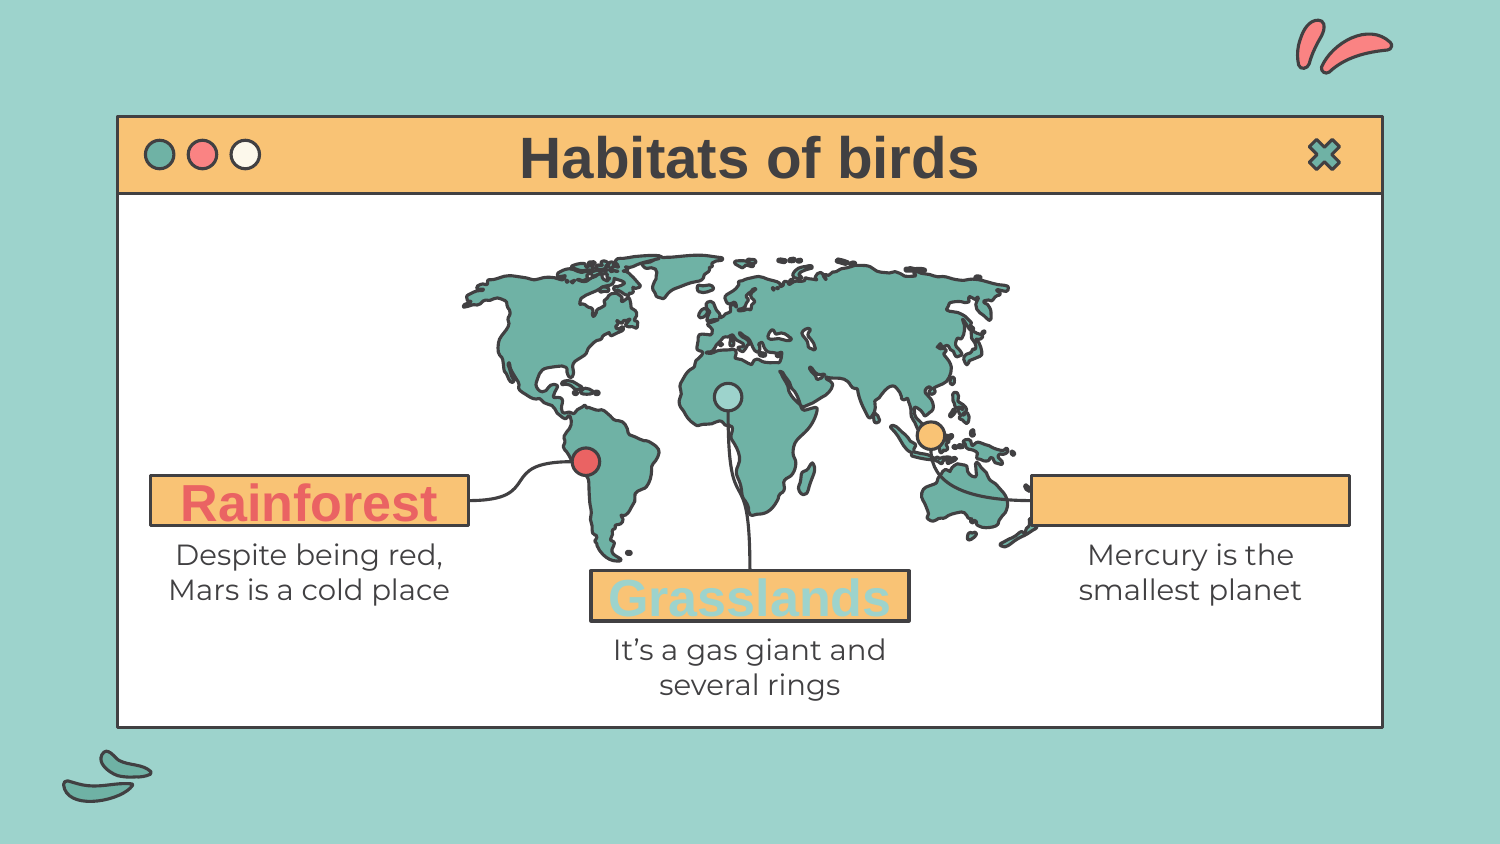

# Habitats of birds

Rainforest
Wetlands
Despite being red, Mars is a cold place
Mercury is the smallest planet
Grasslands
It’s a gas giant and several rings